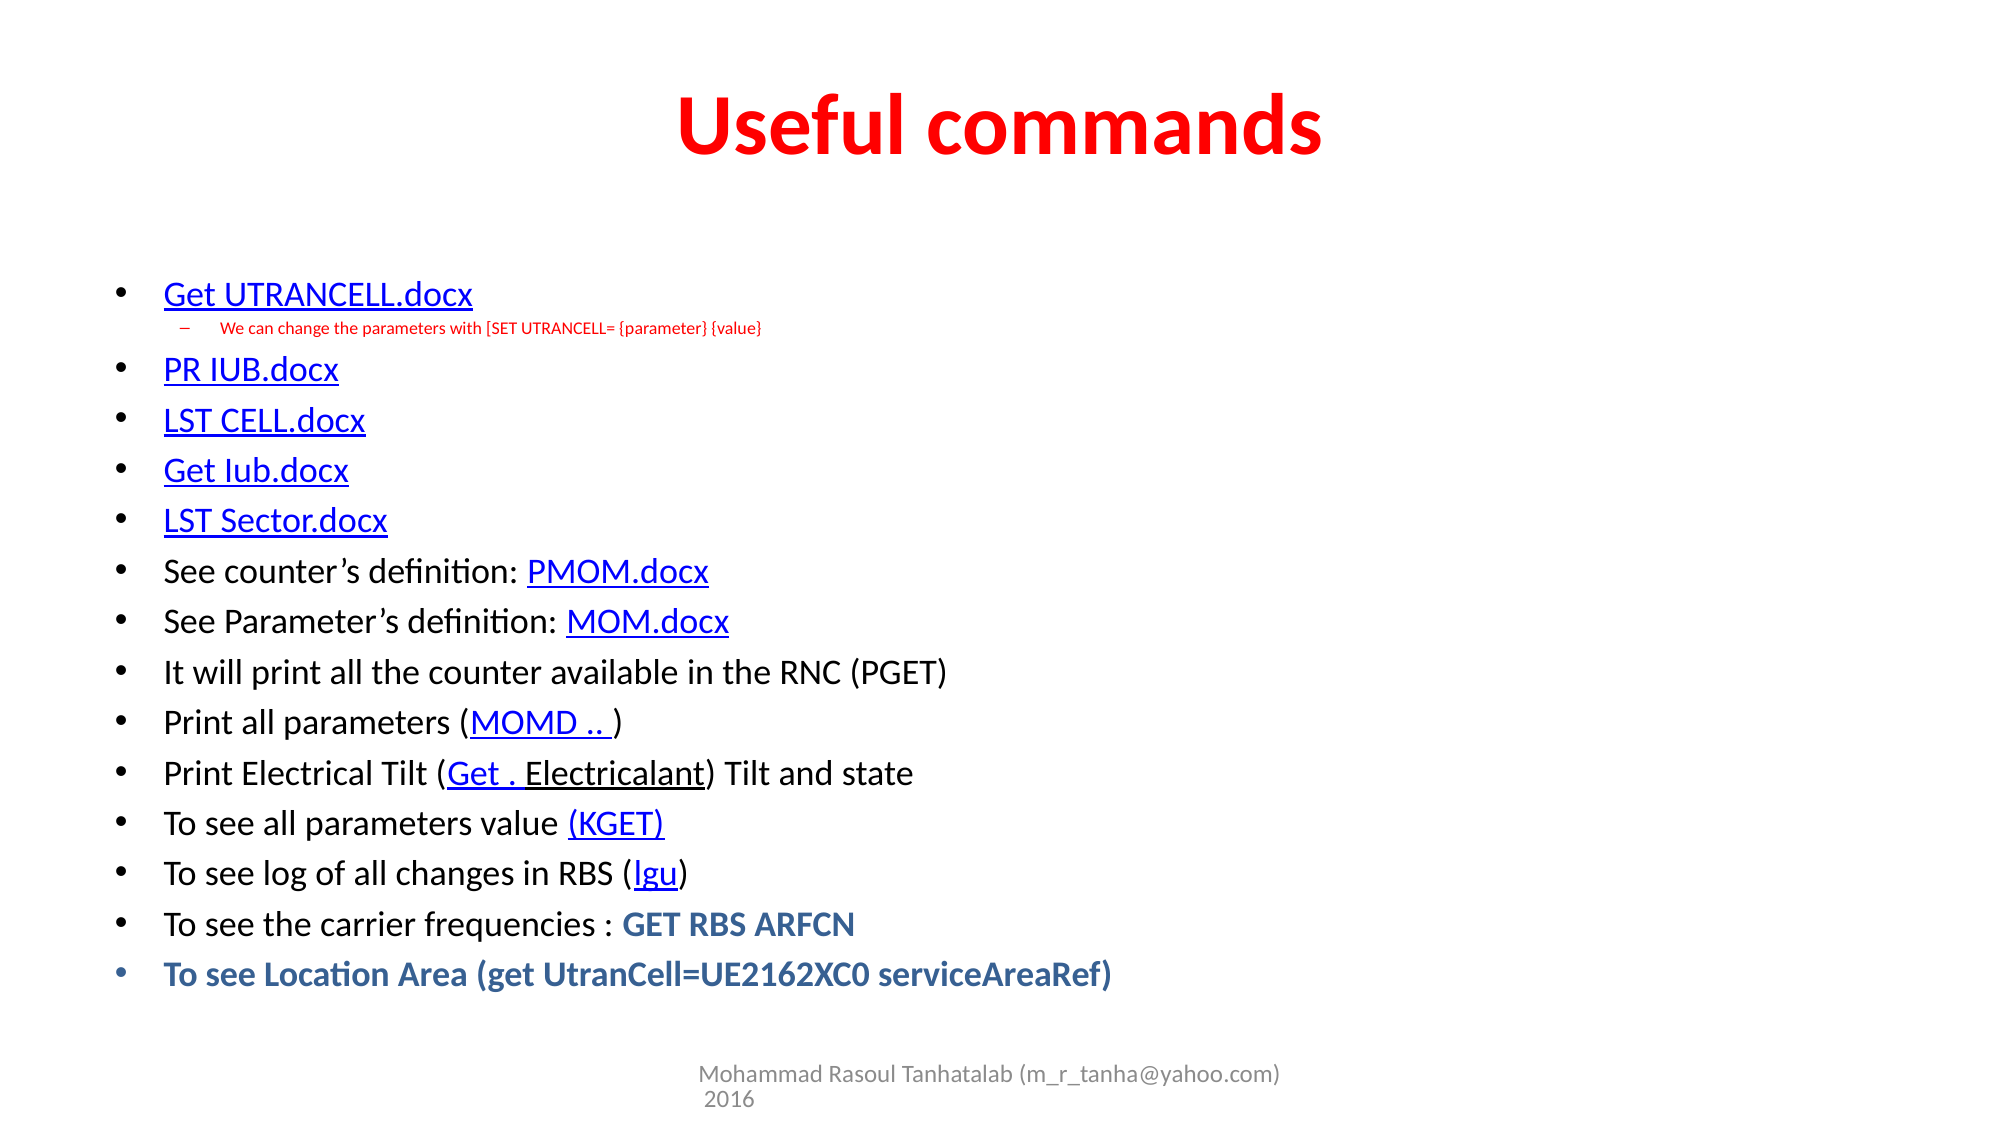

# Useful commands
Get UTRANCELL.docx
We can change the parameters with [SET UTRANCELL= {parameter} {value}
PR IUB.docx
LST CELL.docx
Get Iub.docx
LST Sector.docx
See counter’s definition: PMOM.docx
See Parameter’s definition: MOM.docx
It will print all the counter available in the RNC (PGET)
Print all parameters (MOMD .. )
Print Electrical Tilt (Get . Electricalant) Tilt and state
To see all parameters value (KGET)
To see log of all changes in RBS (lgu)
To see the carrier frequencies : GET RBS ARFCN
To see Location Area (get UtranCell=UE2162XC0 serviceAreaRef)

Mohammad Rasoul Tanhatalab (m_r_tanha@yahoo.com)    2016